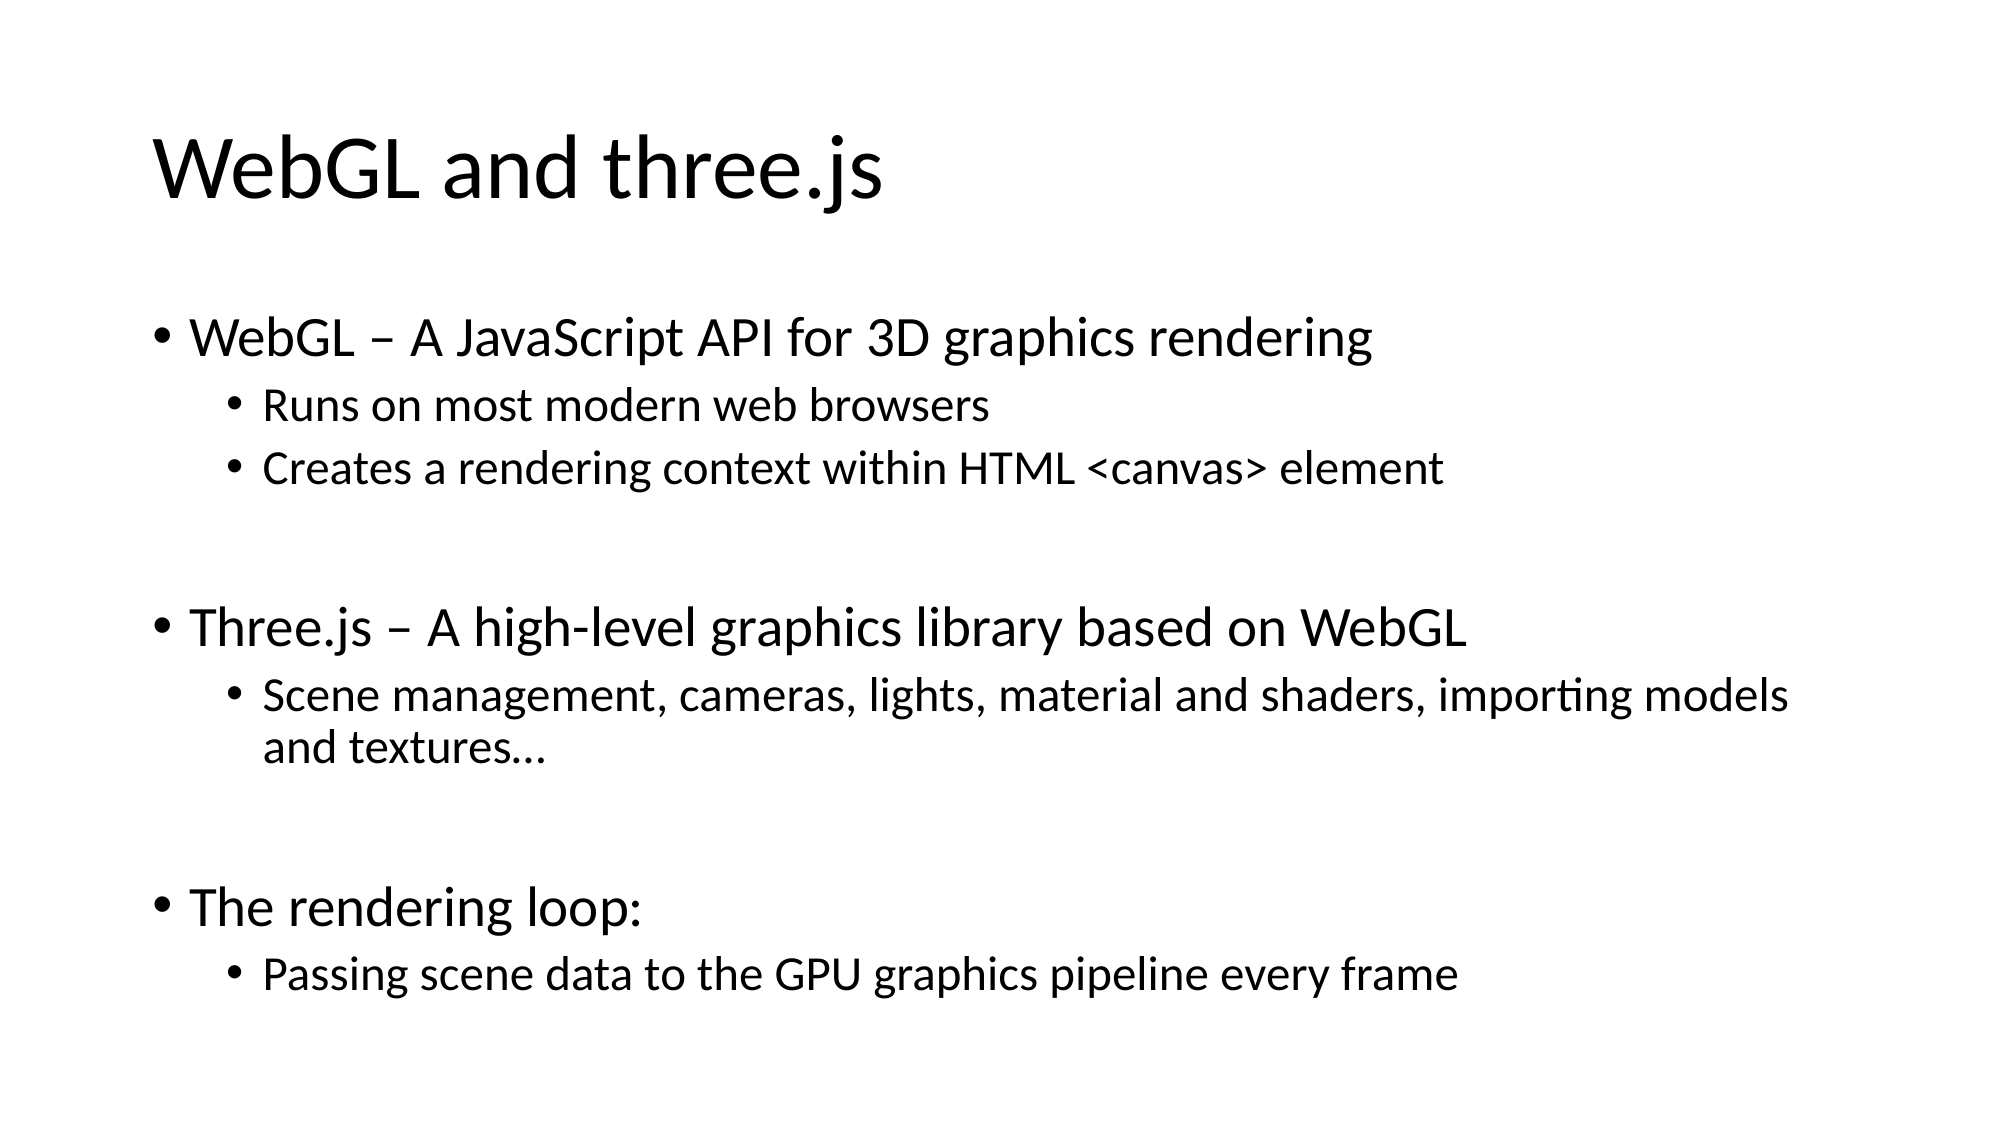

# WebGL and three.js
WebGL – A JavaScript API for 3D graphics rendering
Runs on most modern web browsers
Creates a rendering context within HTML <canvas> element

Three.js – A high-level graphics library based on WebGL
Scene management, cameras, lights, material and shaders, importing models and textures…

The rendering loop:
Passing scene data to the GPU graphics pipeline every frame